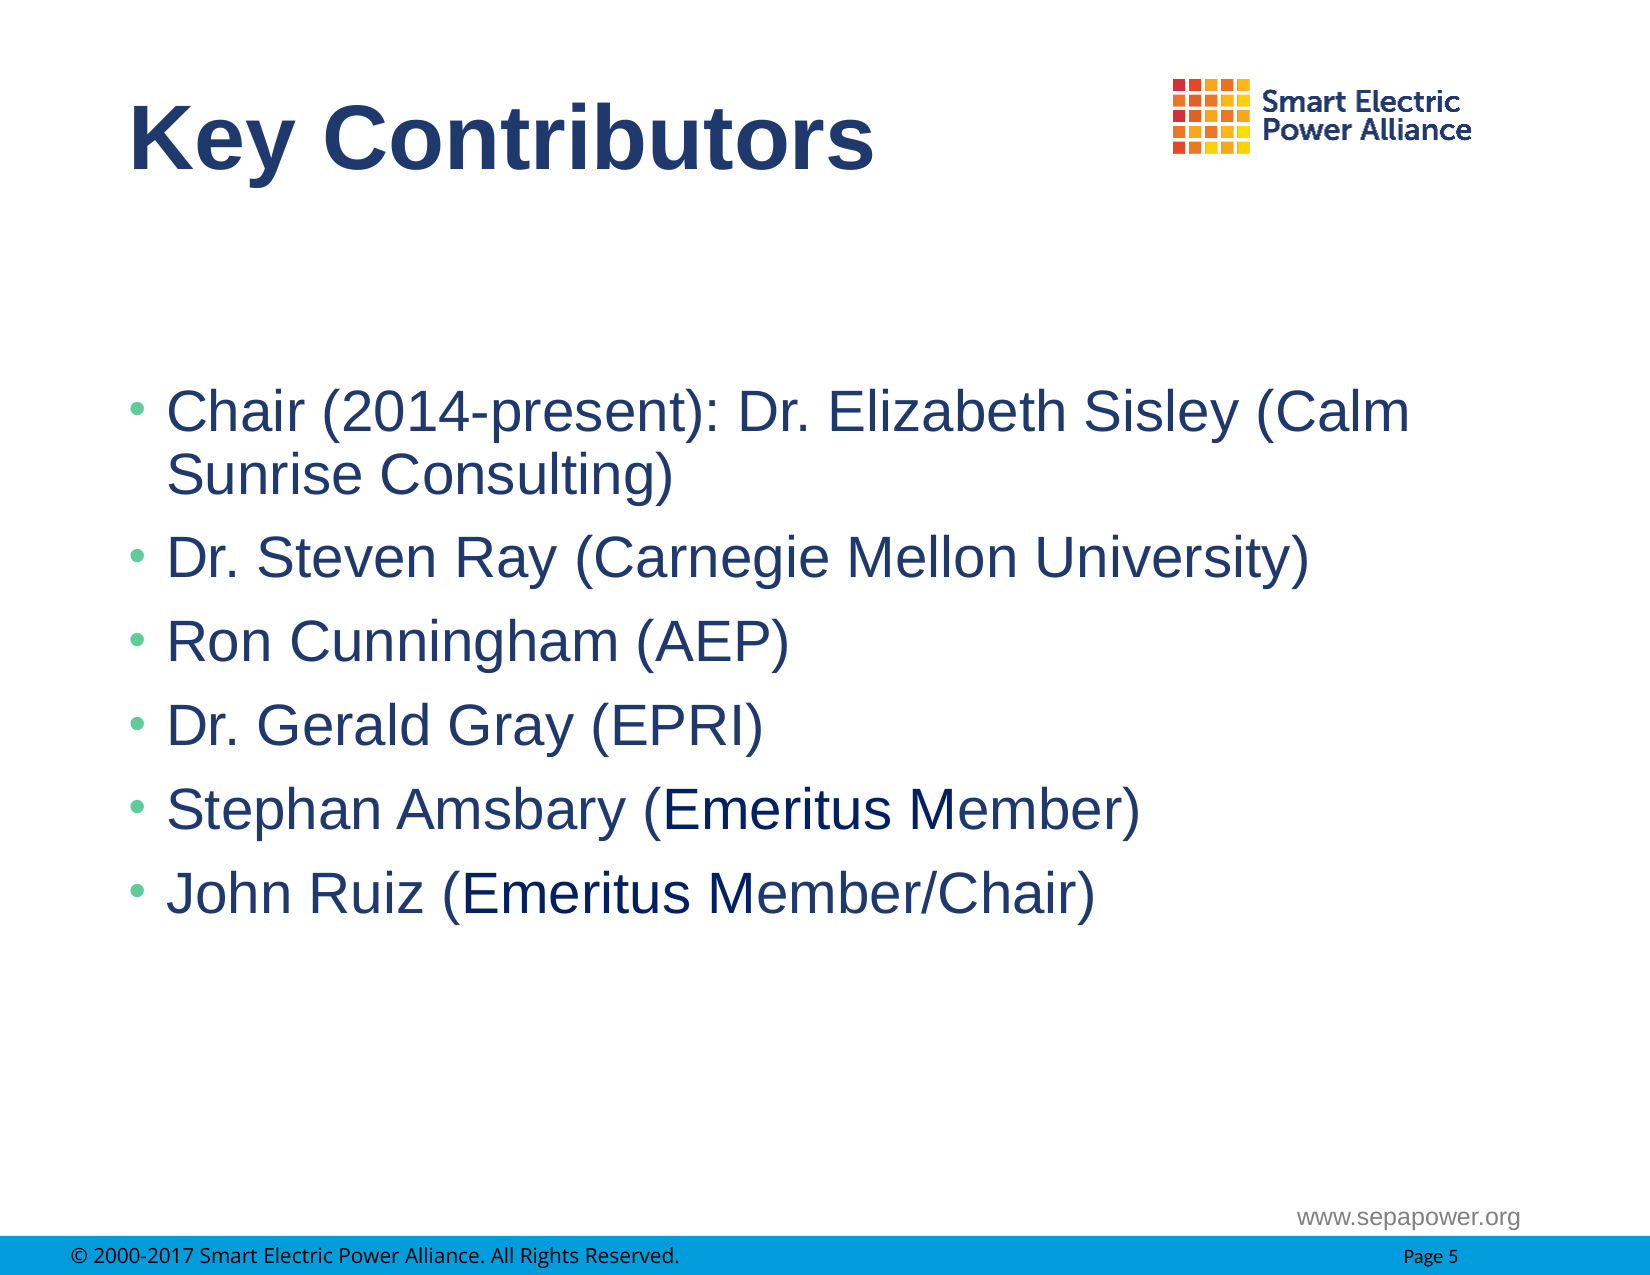

# Key Contributors
Chair (2014-present): Dr. Elizabeth Sisley (Calm Sunrise Consulting)
Dr. Steven Ray (Carnegie Mellon University)
Ron Cunningham (AEP)
Dr. Gerald Gray (EPRI)
Stephan Amsbary (Emeritus Member)
John Ruiz (Emeritus Member/Chair)

www.sepapower.org
© 2000-2017 Smart Electric Power Alliance. All Rights Reserved.		Page 5
© 2000-2017 Smart Electric Power Alliance. All Rights Reserved.		Page 1